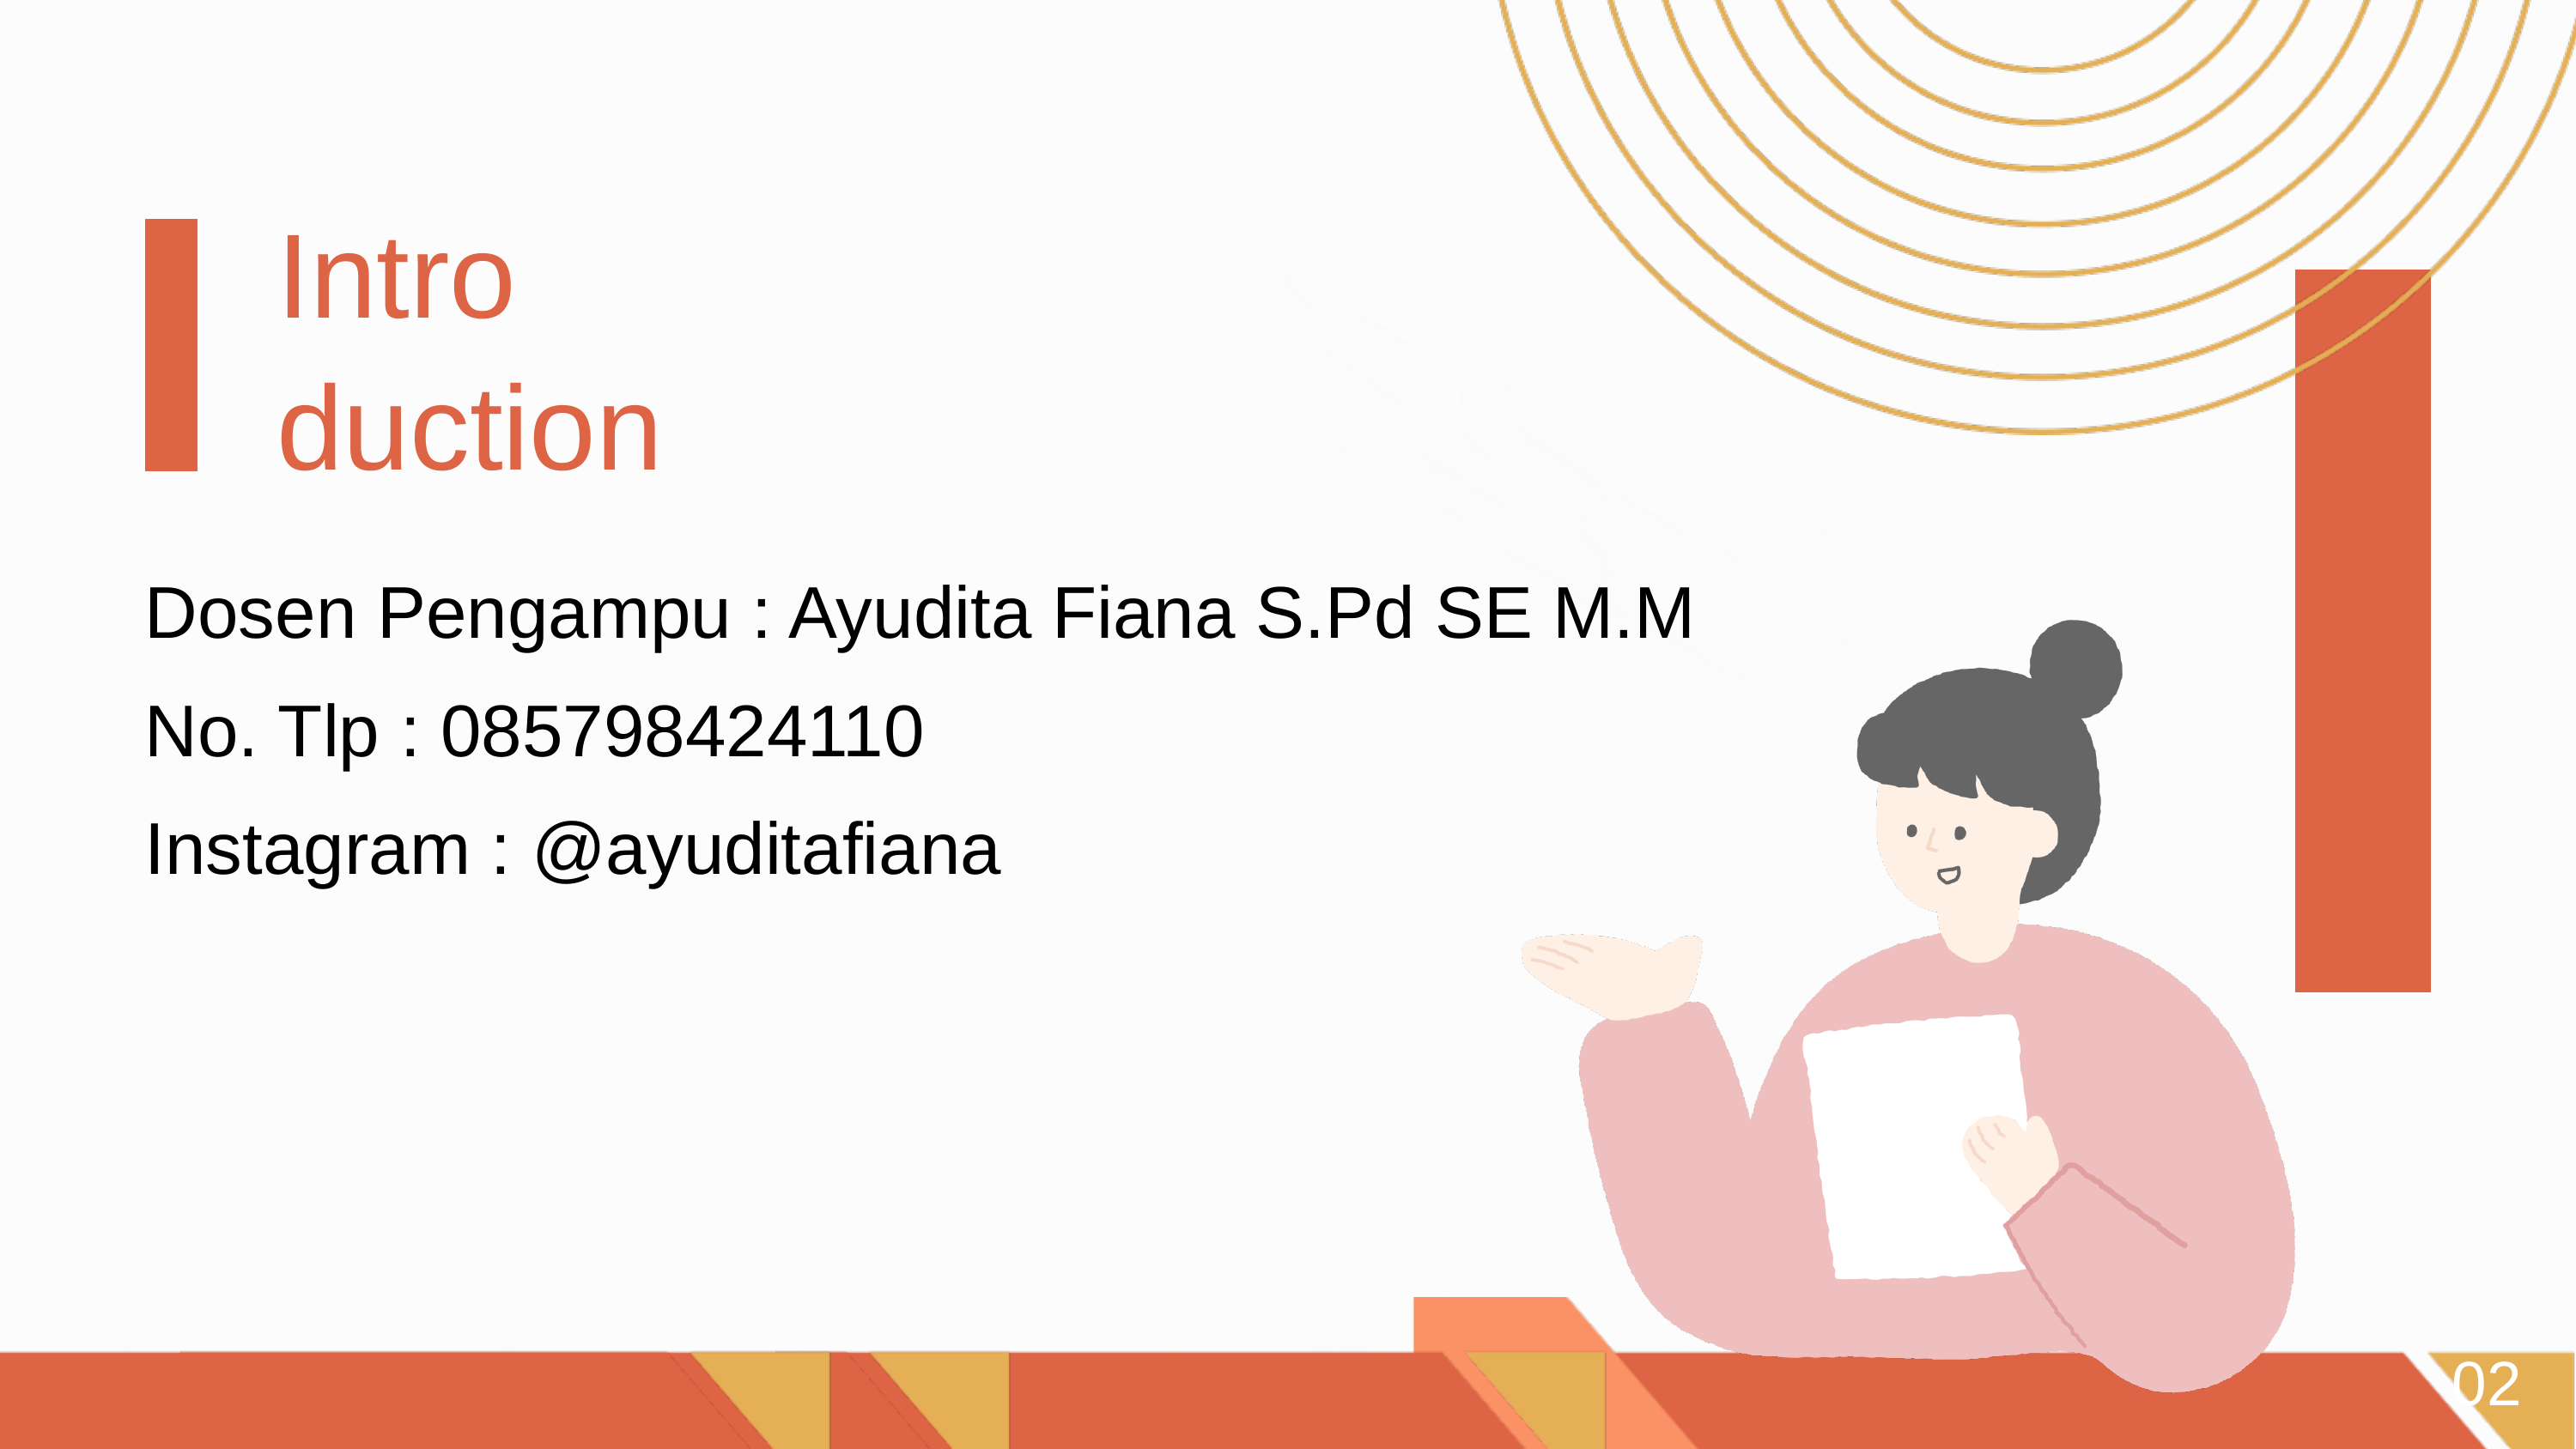

Intro
duction

Dosen Pengampu : Ayudita Fiana S.Pd SE M.M

No. Tlp : 085798424110
Instagram : @ayuditafiana

02